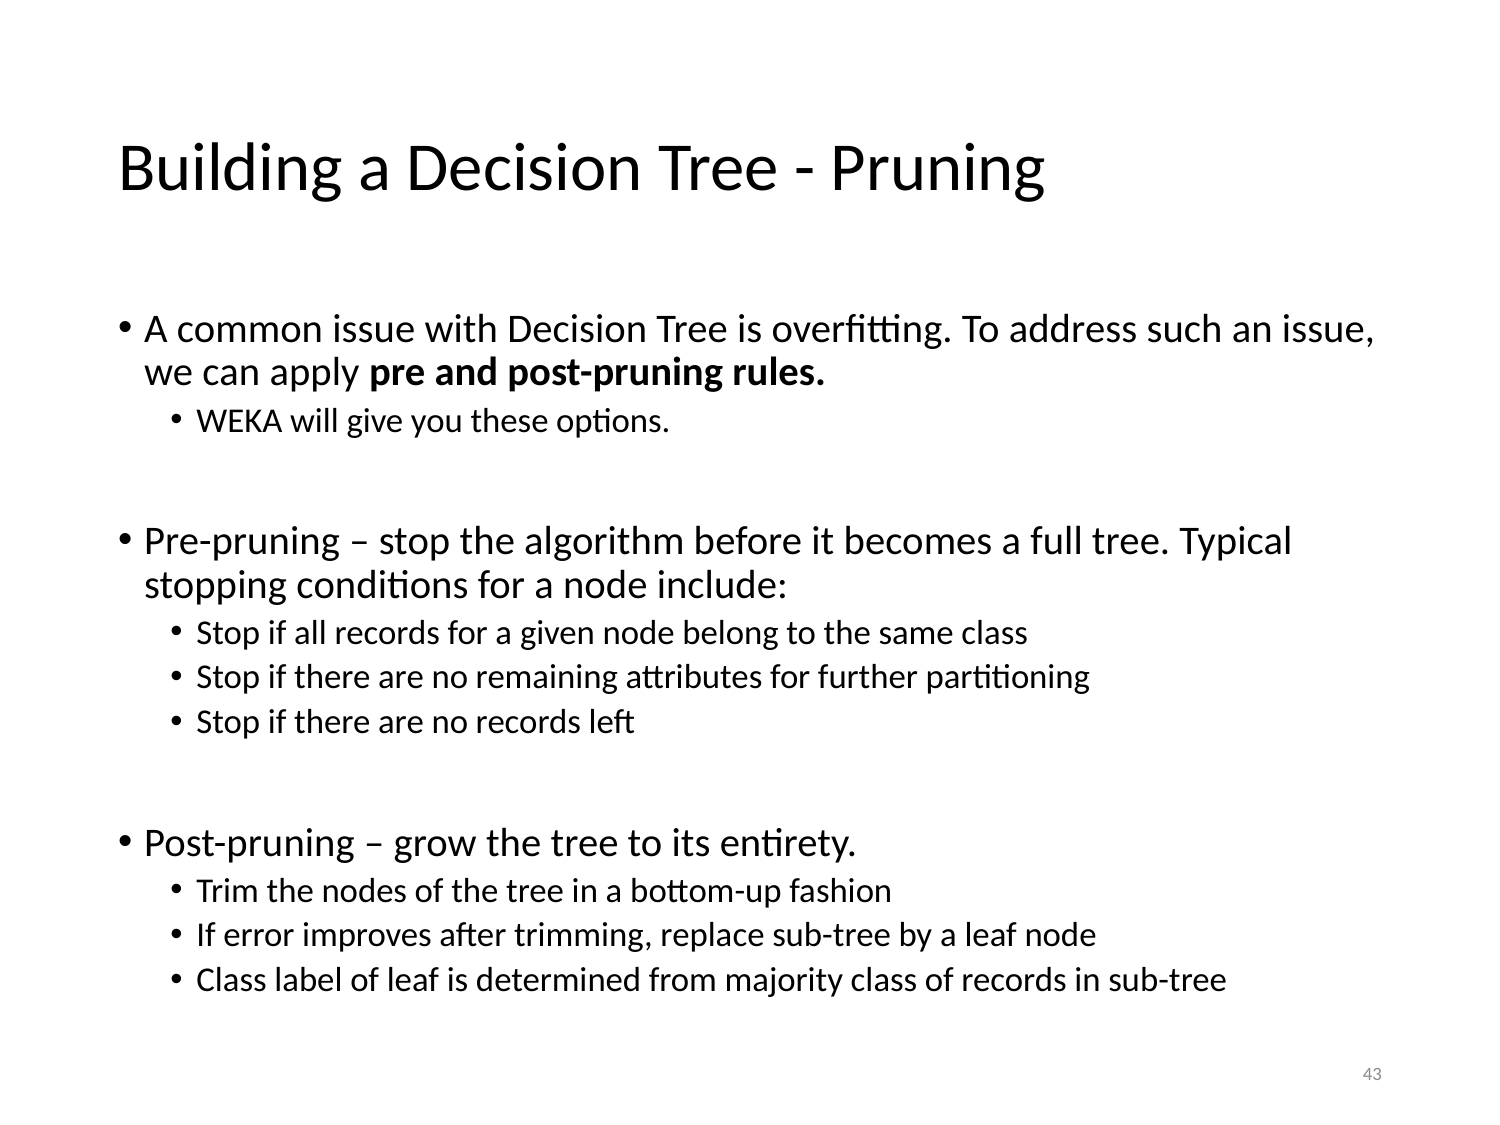

# Building a Decision Tree - Pruning
A common issue with Decision Tree is overfitting. To address such an issue, we can apply pre and post-pruning rules.
WEKA will give you these options.

Pre-pruning – stop the algorithm before it becomes a full tree. Typical stopping conditions for a node include:
Stop if all records for a given node belong to the same class
Stop if there are no remaining attributes for further partitioning
Stop if there are no records left

Post-pruning – grow the tree to its entirety.
Trim the nodes of the tree in a bottom-up fashion
If error improves after trimming, replace sub-tree by a leaf node
Class label of leaf is determined from majority class of records in sub-tree
43